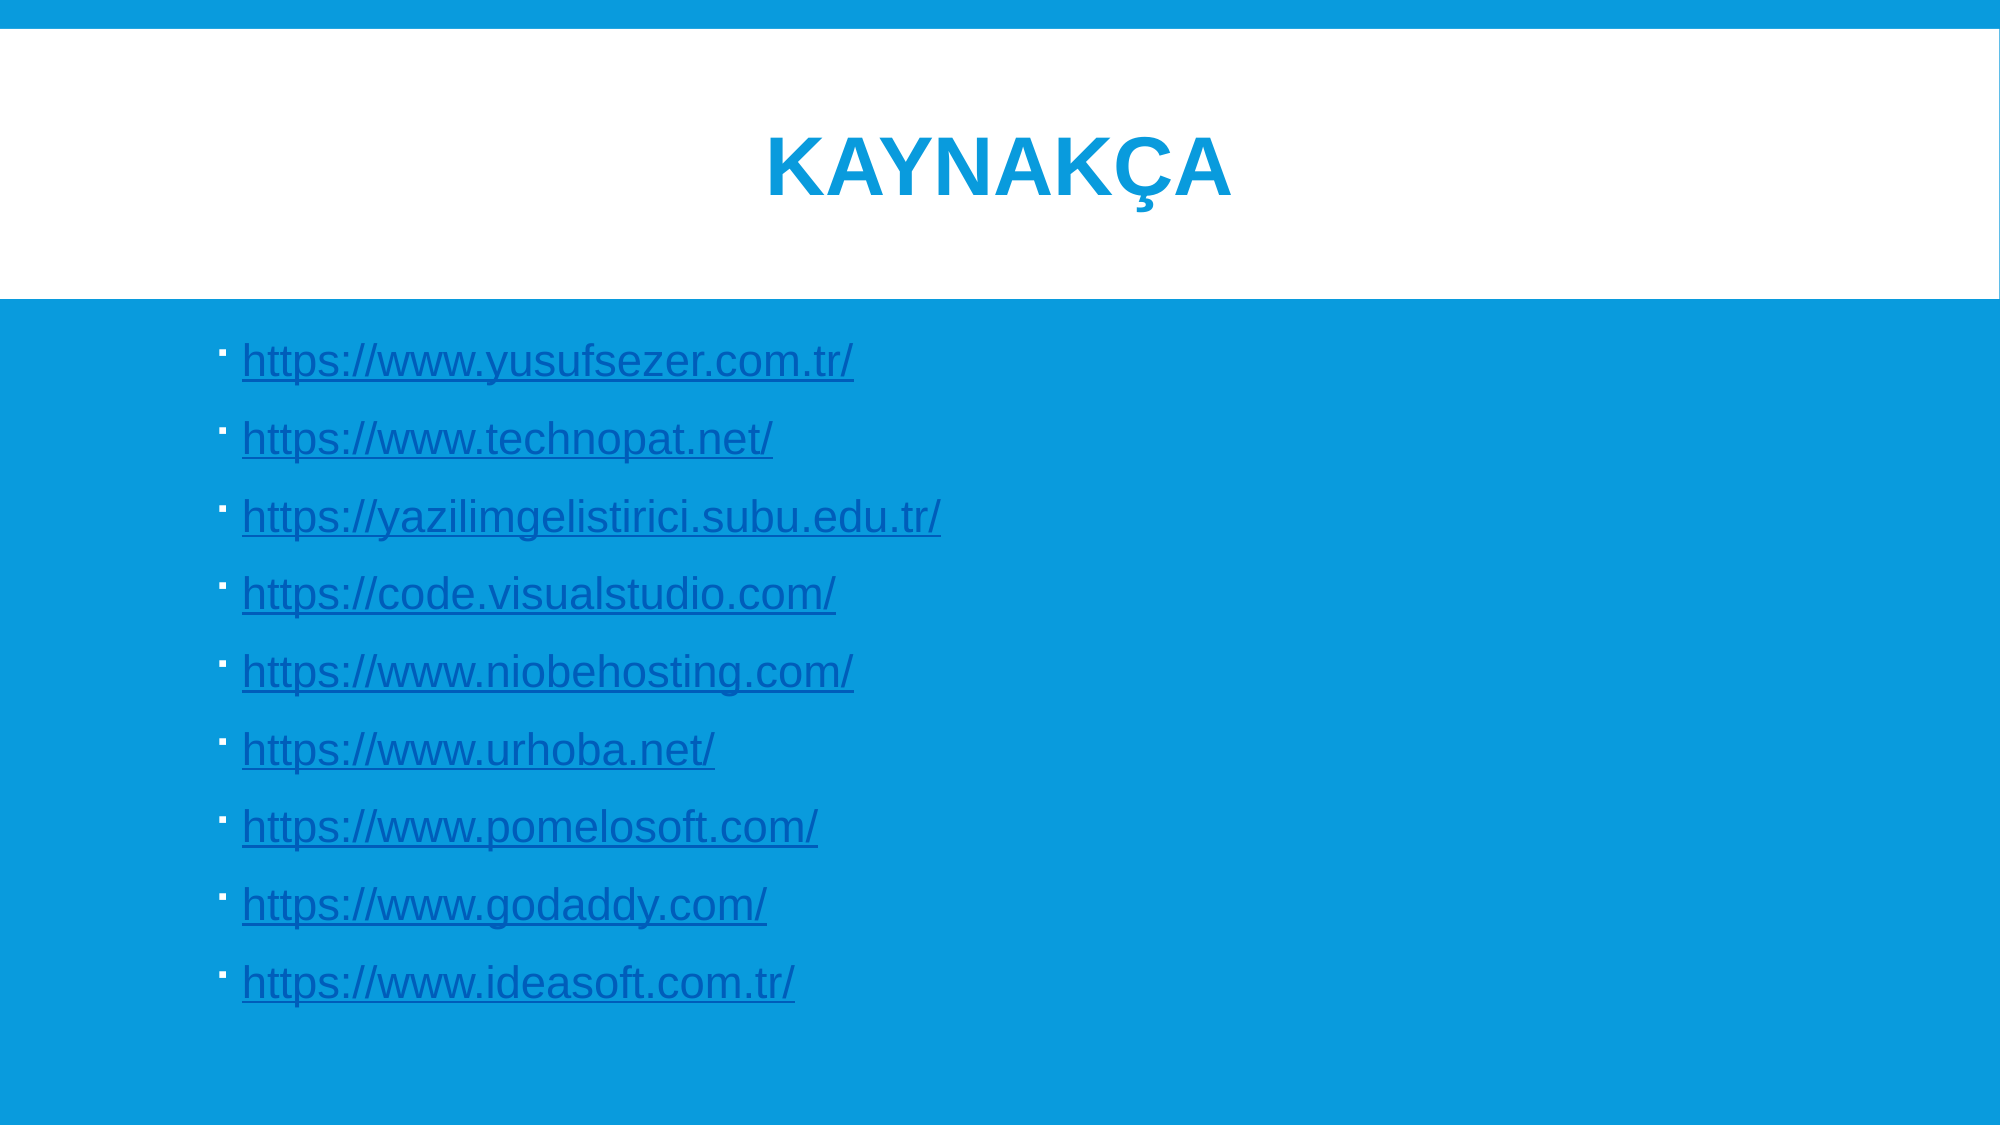

# kaynakça
https://www.yusufsezer.com.tr/
https://www.technopat.net/
https://yazilimgelistirici.subu.edu.tr/
https://code.visualstudio.com/
https://www.niobehosting.com/
https://www.urhoba.net/
https://www.pomelosoft.com/
https://www.godaddy.com/
https://www.ideasoft.com.tr/